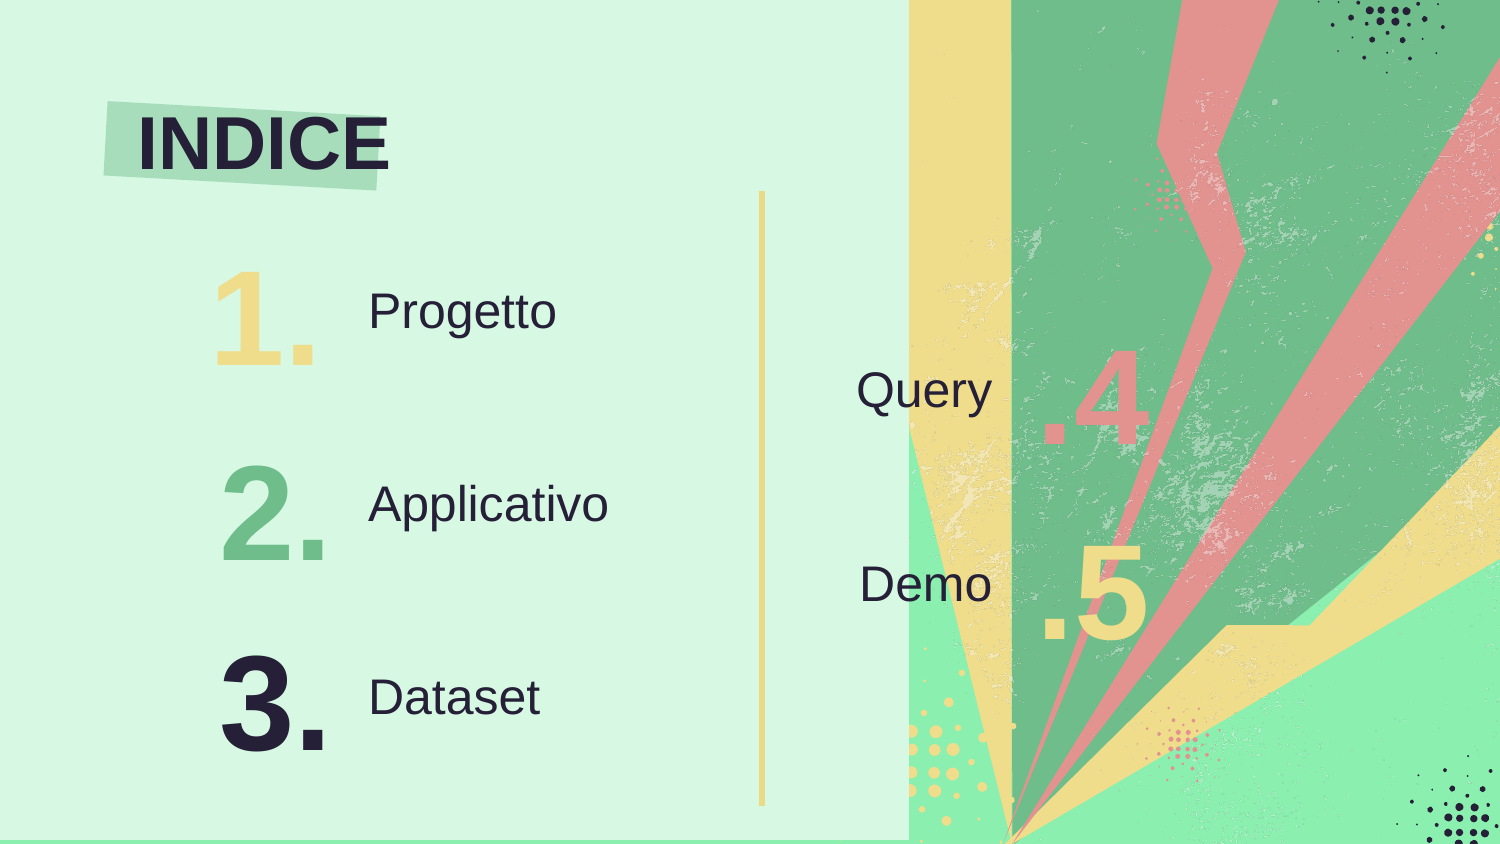

INDICE

# 1.
Progetto
.4
Query
2.
Applicativo
.5
Demo
3.
Dataset